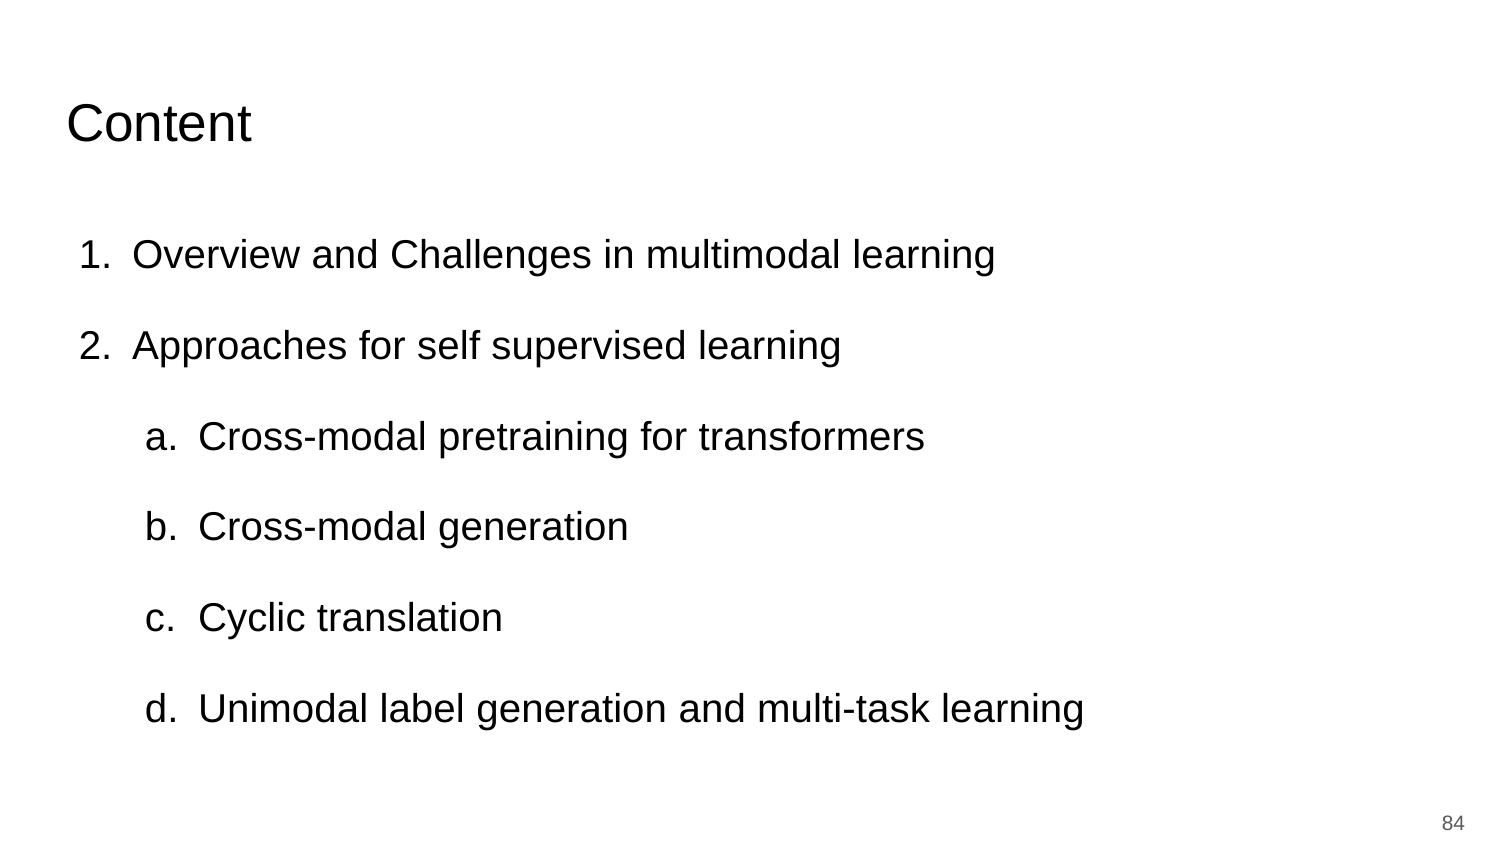

# Content
Overview and Challenges in multimodal learning
Approaches for self supervised learning
Cross-modal pretraining for transformers
Cross-modal generation
Cyclic translation
Unimodal label generation and multi-task learning
84